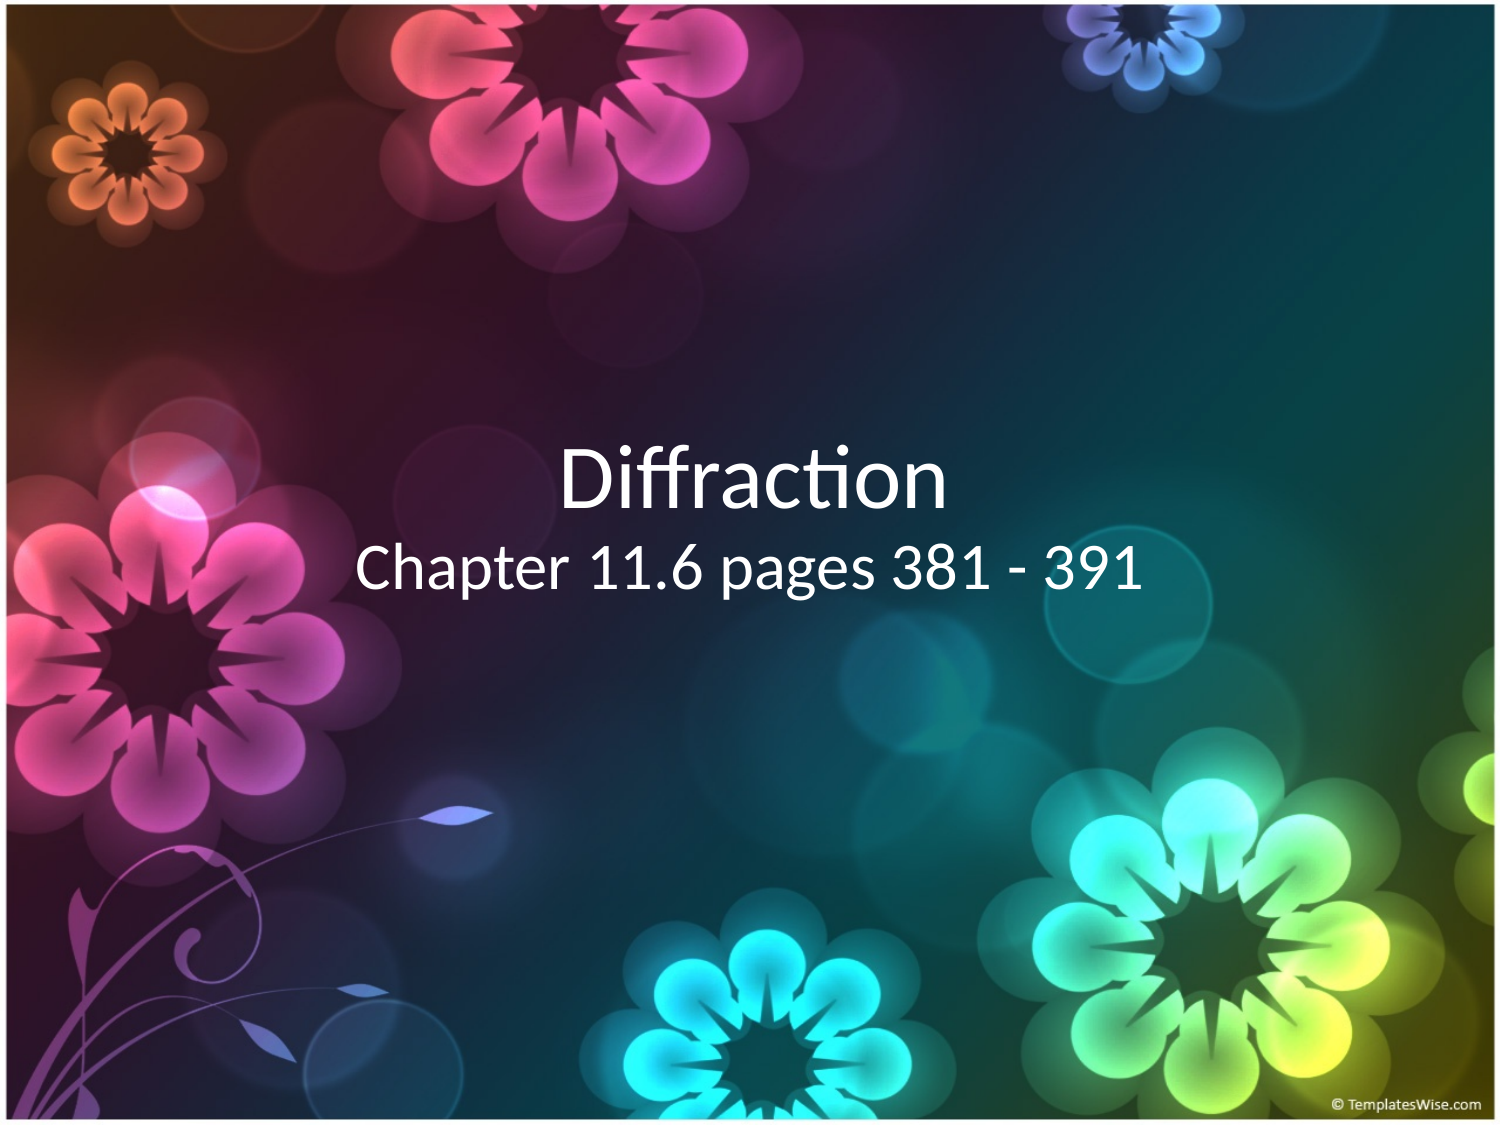

# Diffraction
Chapter 11.6 pages 381 - 391